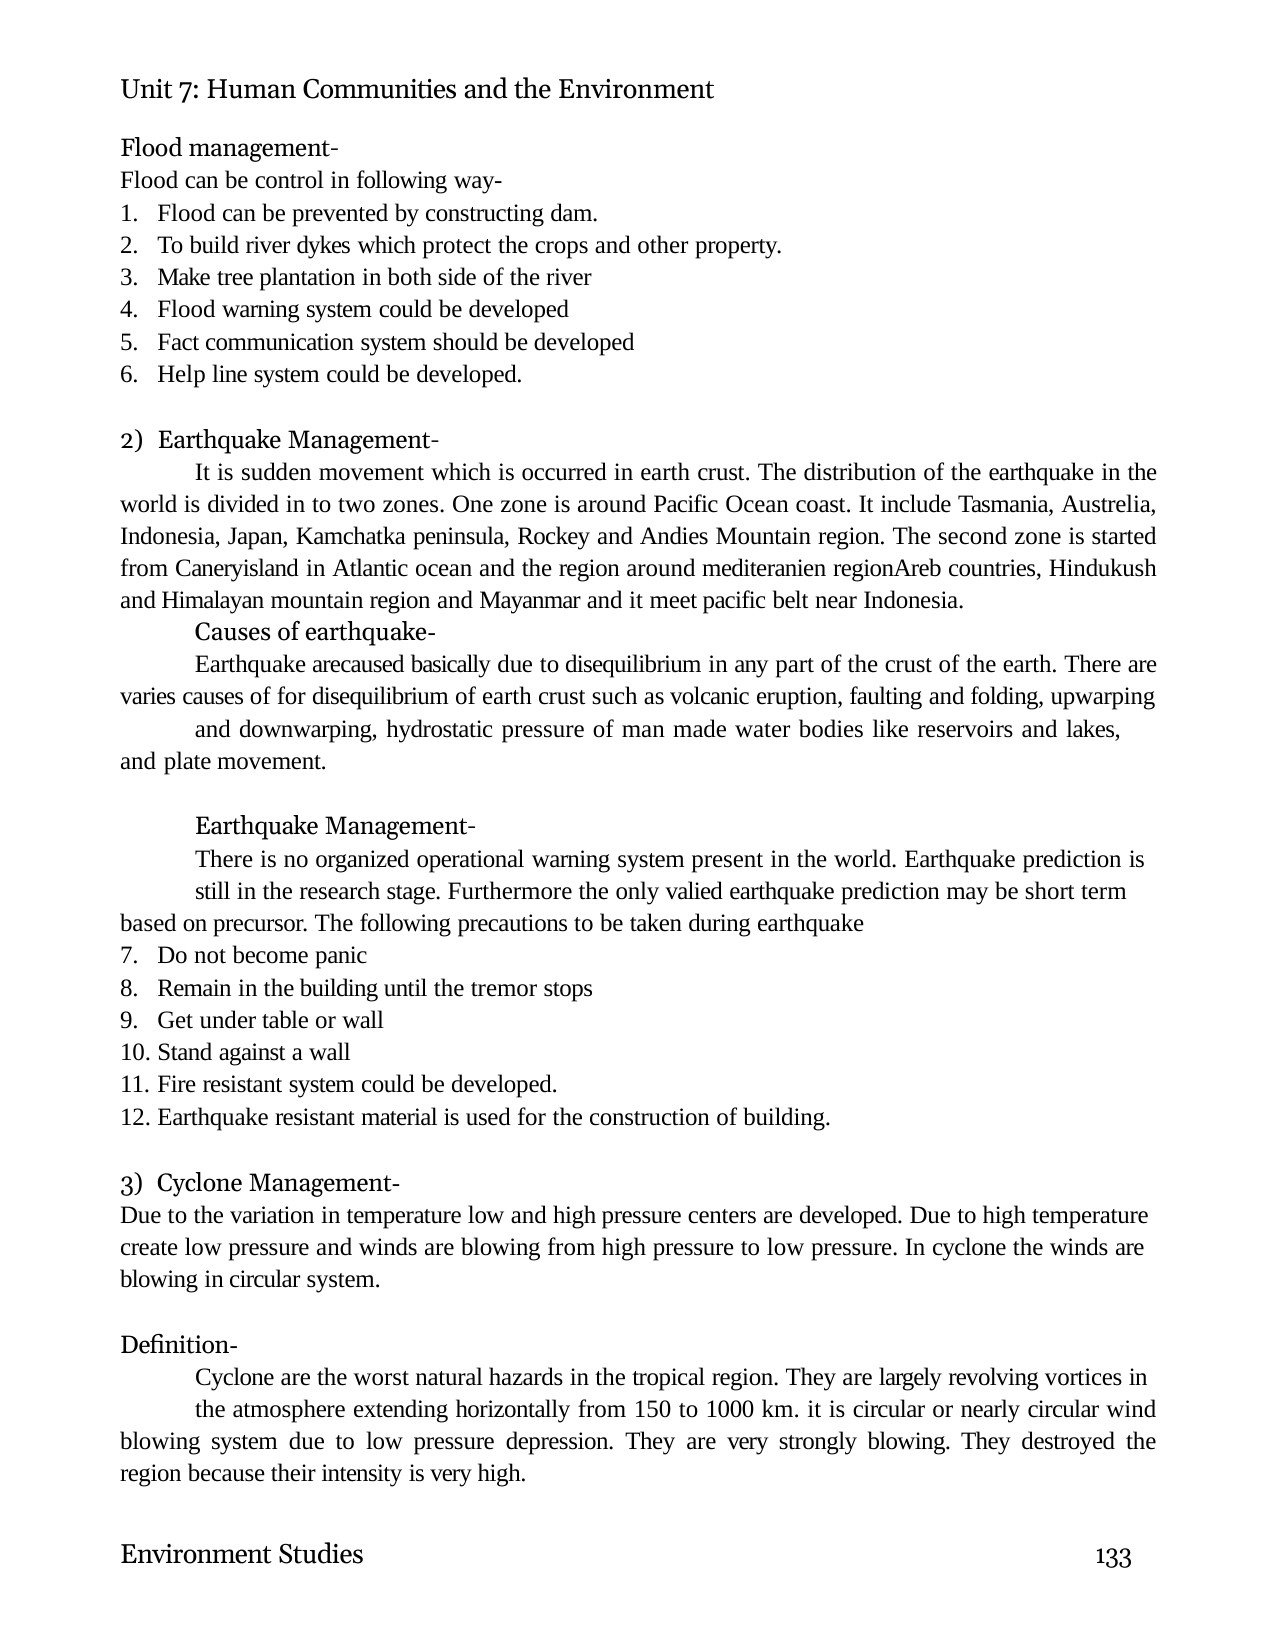

Unit 7: Human Communities and the Environment
Flood management-
Flood can be control in following way-
Flood can be prevented by constructing dam.
To build river dykes which protect the crops and other property.
Make tree plantation in both side of the river
Flood warning system could be developed
Fact communication system should be developed
Help line system could be developed.

2) Earthquake Management-
It is sudden movement which is occurred in earth crust. The distribution of the earthquake in the world is divided in to two zones. One zone is around Pacific Ocean coast. It include Tasmania, Austrelia, Indonesia, Japan, Kamchatka peninsula, Rockey and Andies Mountain region. The second zone is started from Caneryisland in Atlantic ocean and the region around mediteranien regionAreb countries, Hindukush and Himalayan mountain region and Mayanmar and it meet pacific belt near Indonesia.
Causes of earthquake-
Earthquake arecaused basically due to disequilibrium in any part of the crust of the earth. There are varies causes of for disequilibrium of earth crust such as volcanic eruption, faulting and folding, upwarping
and downwarping, hydrostatic pressure of man made water bodies like reservoirs and lakes, and plate movement.

Earthquake Management-
There is no organized operational warning system present in the world. Earthquake prediction is
still in the research stage. Furthermore the only valied earthquake prediction may be short term based on precursor. The following precautions to be taken during earthquake
Do not become panic
Remain in the building until the tremor stops
Get under table or wall
Stand against a wall
Fire resistant system could be developed.
Earthquake resistant material is used for the construction of building.

3) Cyclone Management-
Due to the variation in temperature low and high pressure centers are developed. Due to high temperature
create low pressure and winds are blowing from high pressure to low pressure. In cyclone the winds are blowing in circular system.

Definition-
Cyclone are the worst natural hazards in the tropical region. They are largely revolving vortices in
the atmosphere extending horizontally from 150 to 1000 km. it is circular or nearly circular wind blowing system due to low pressure depression. They are very strongly blowing. They destroyed the region because their intensity is very high.
Environment Studies
133